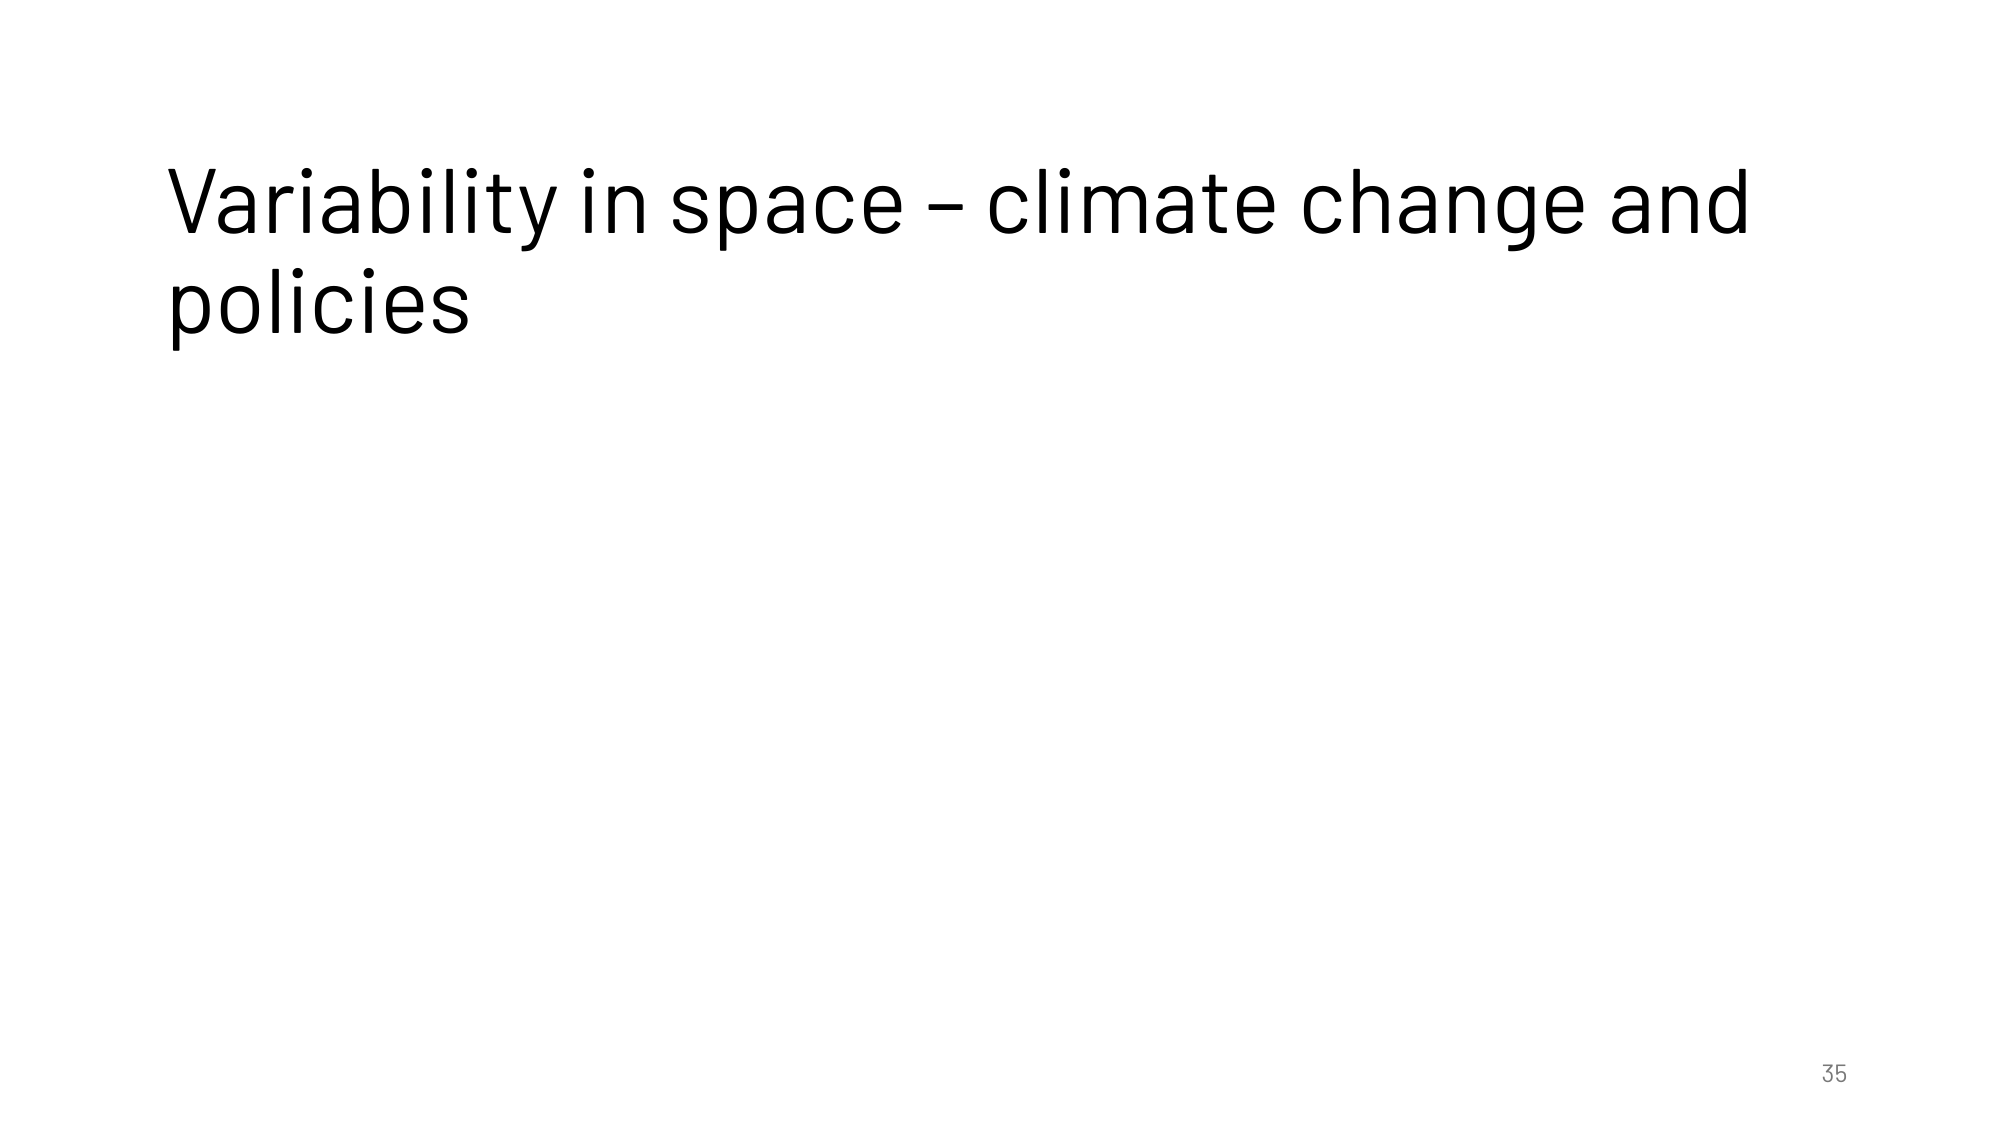

# Variability in space – climate change and policies
35